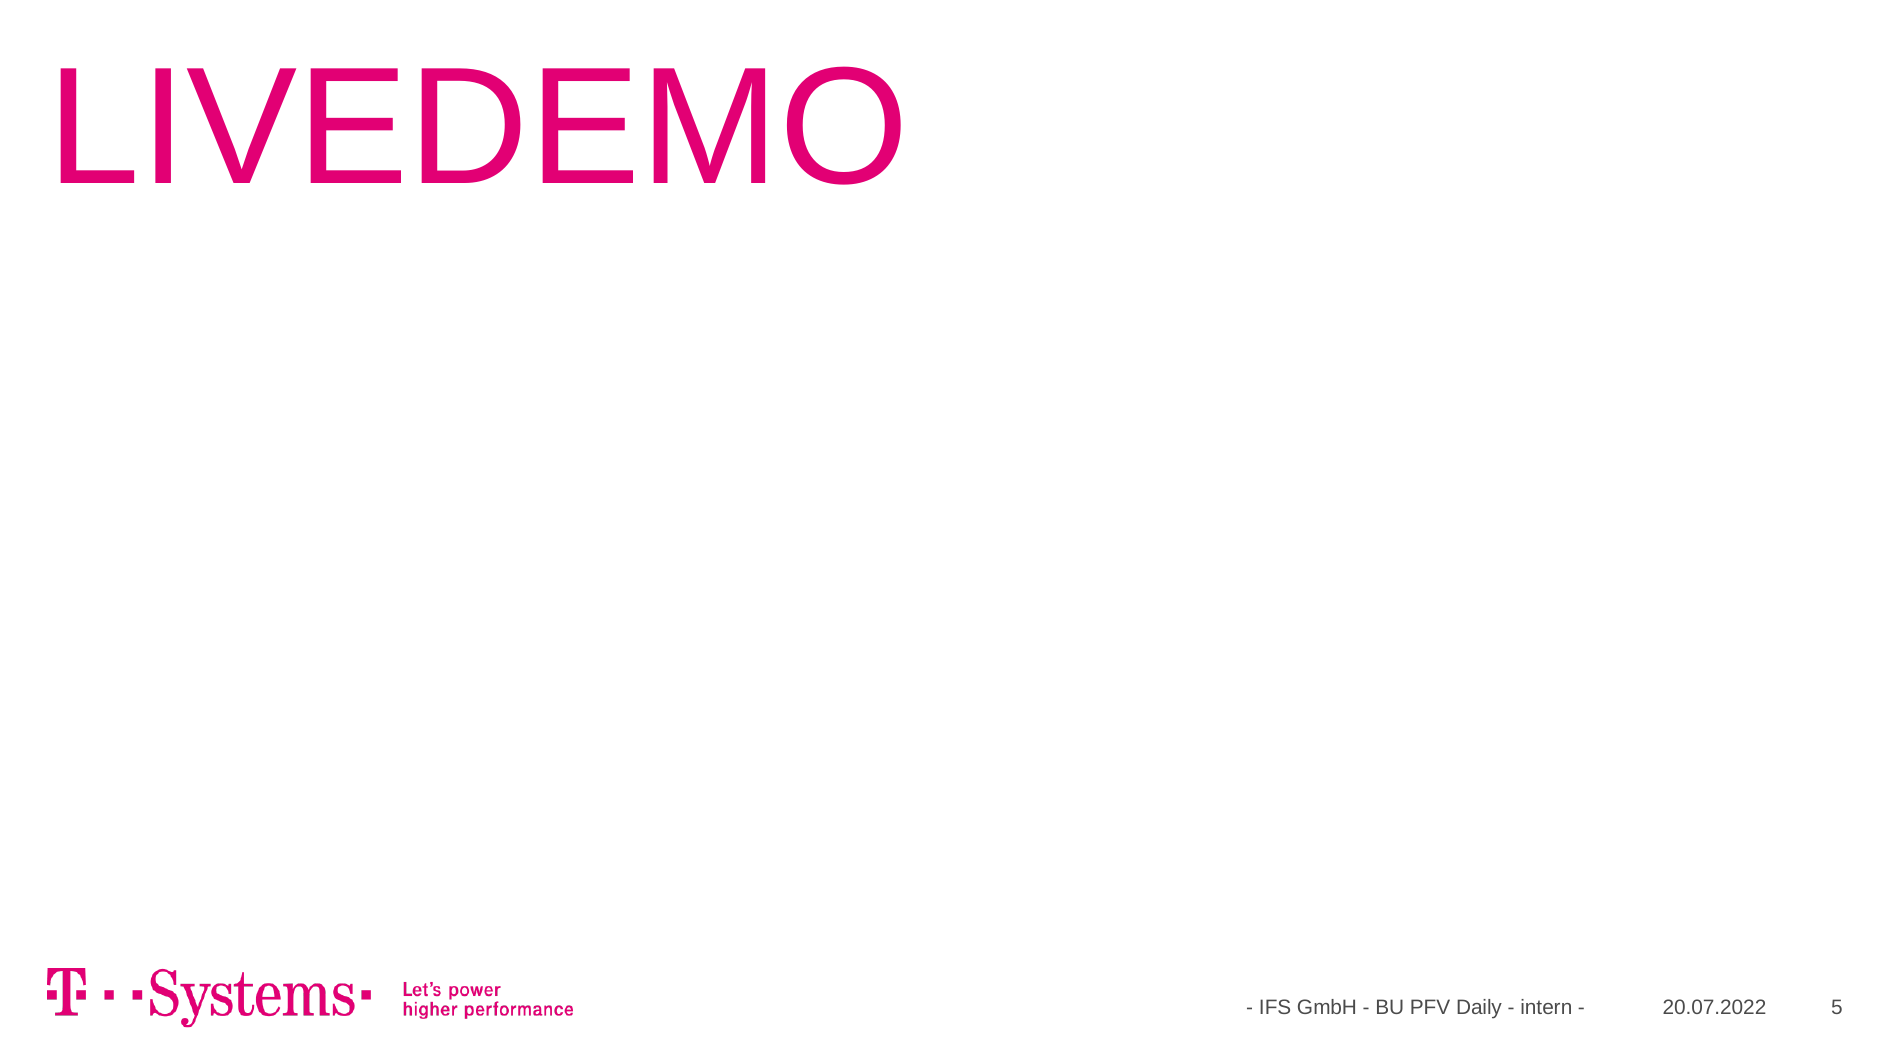

# LIVEDEMO

- IFS GmbH - BU PFV Daily - intern -
20.07.2022
5